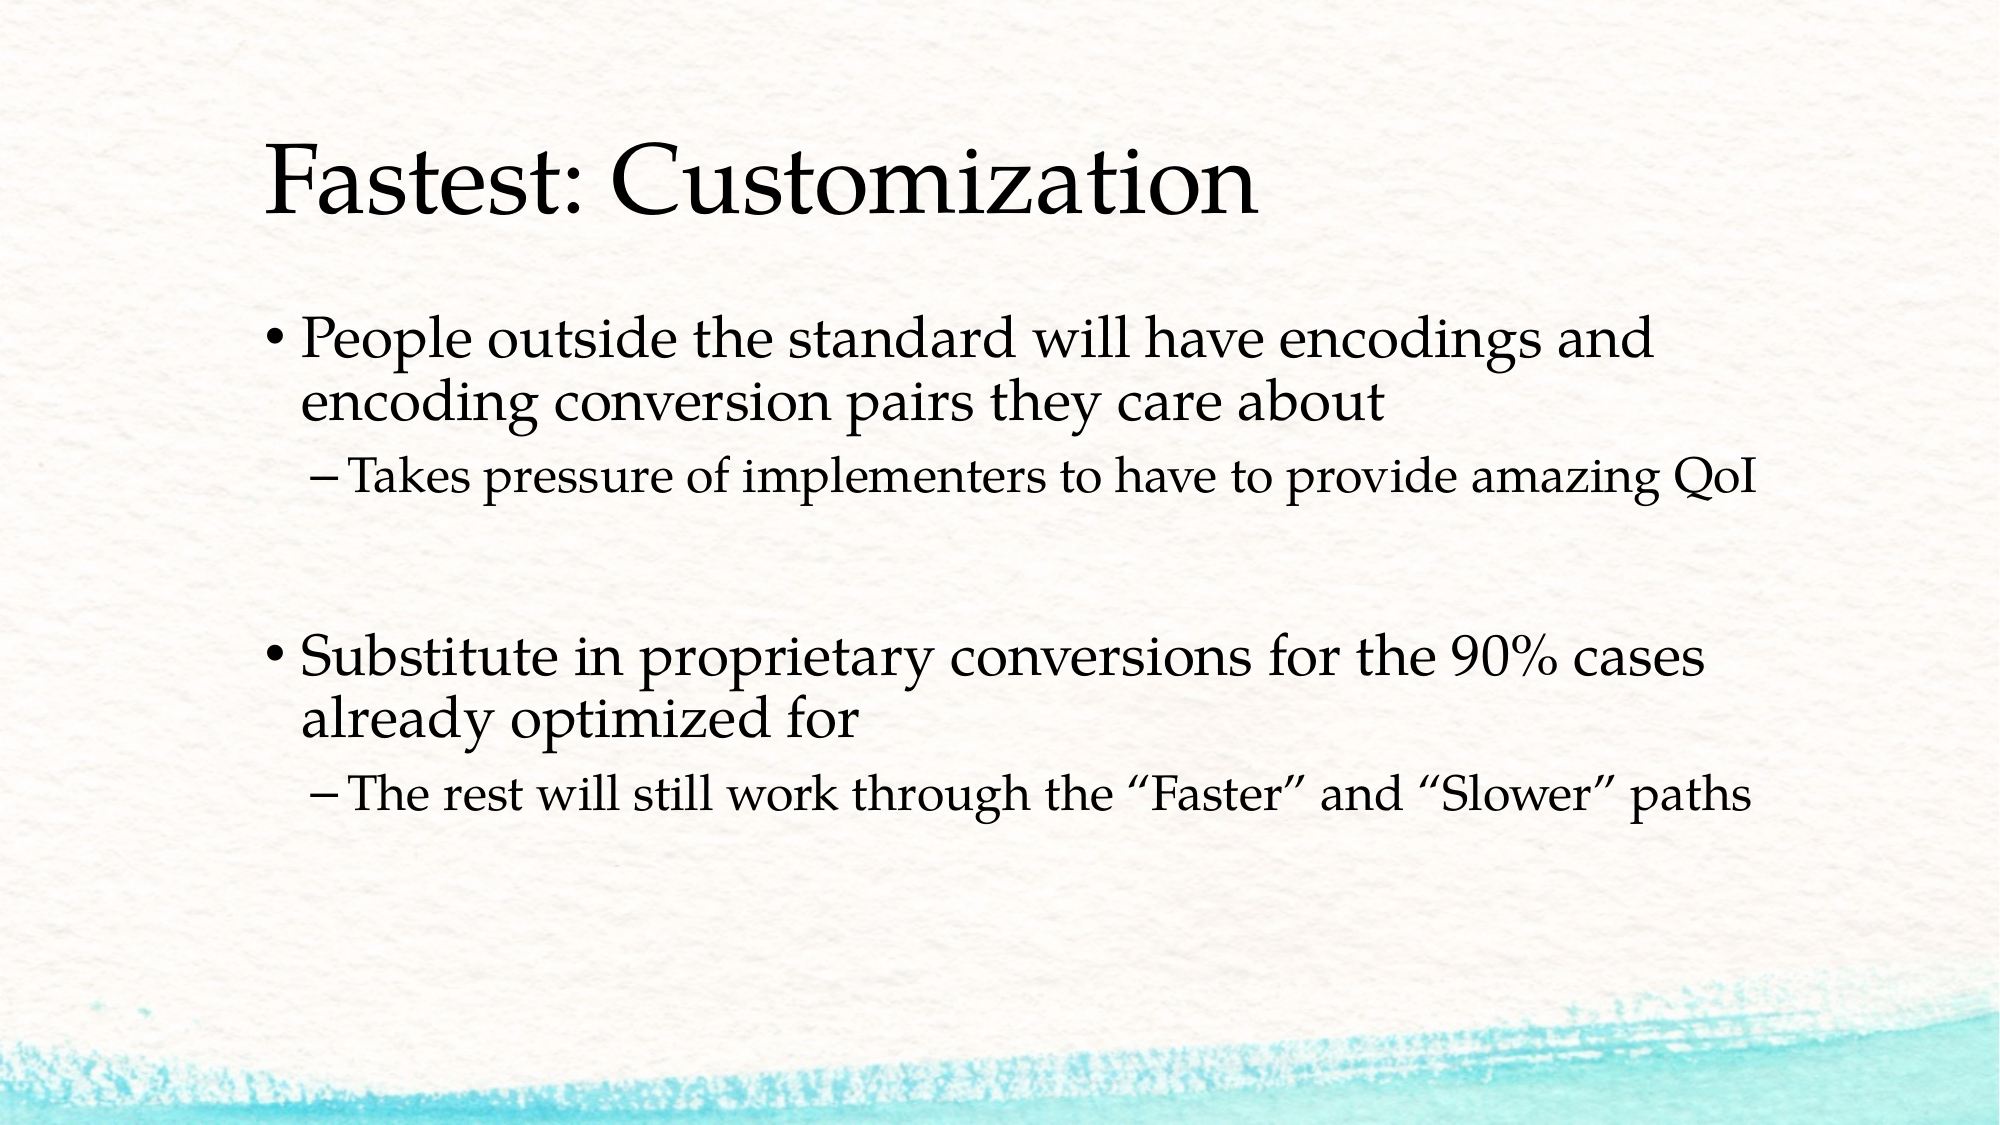

# Fastest: Customization
People outside the standard will have encodings and encoding conversion pairs they care about
Takes pressure of implementers to have to provide amazing QoI

Substitute in proprietary conversions for the 90% cases already optimized for
The rest will still work through the “Faster” and “Slower” paths